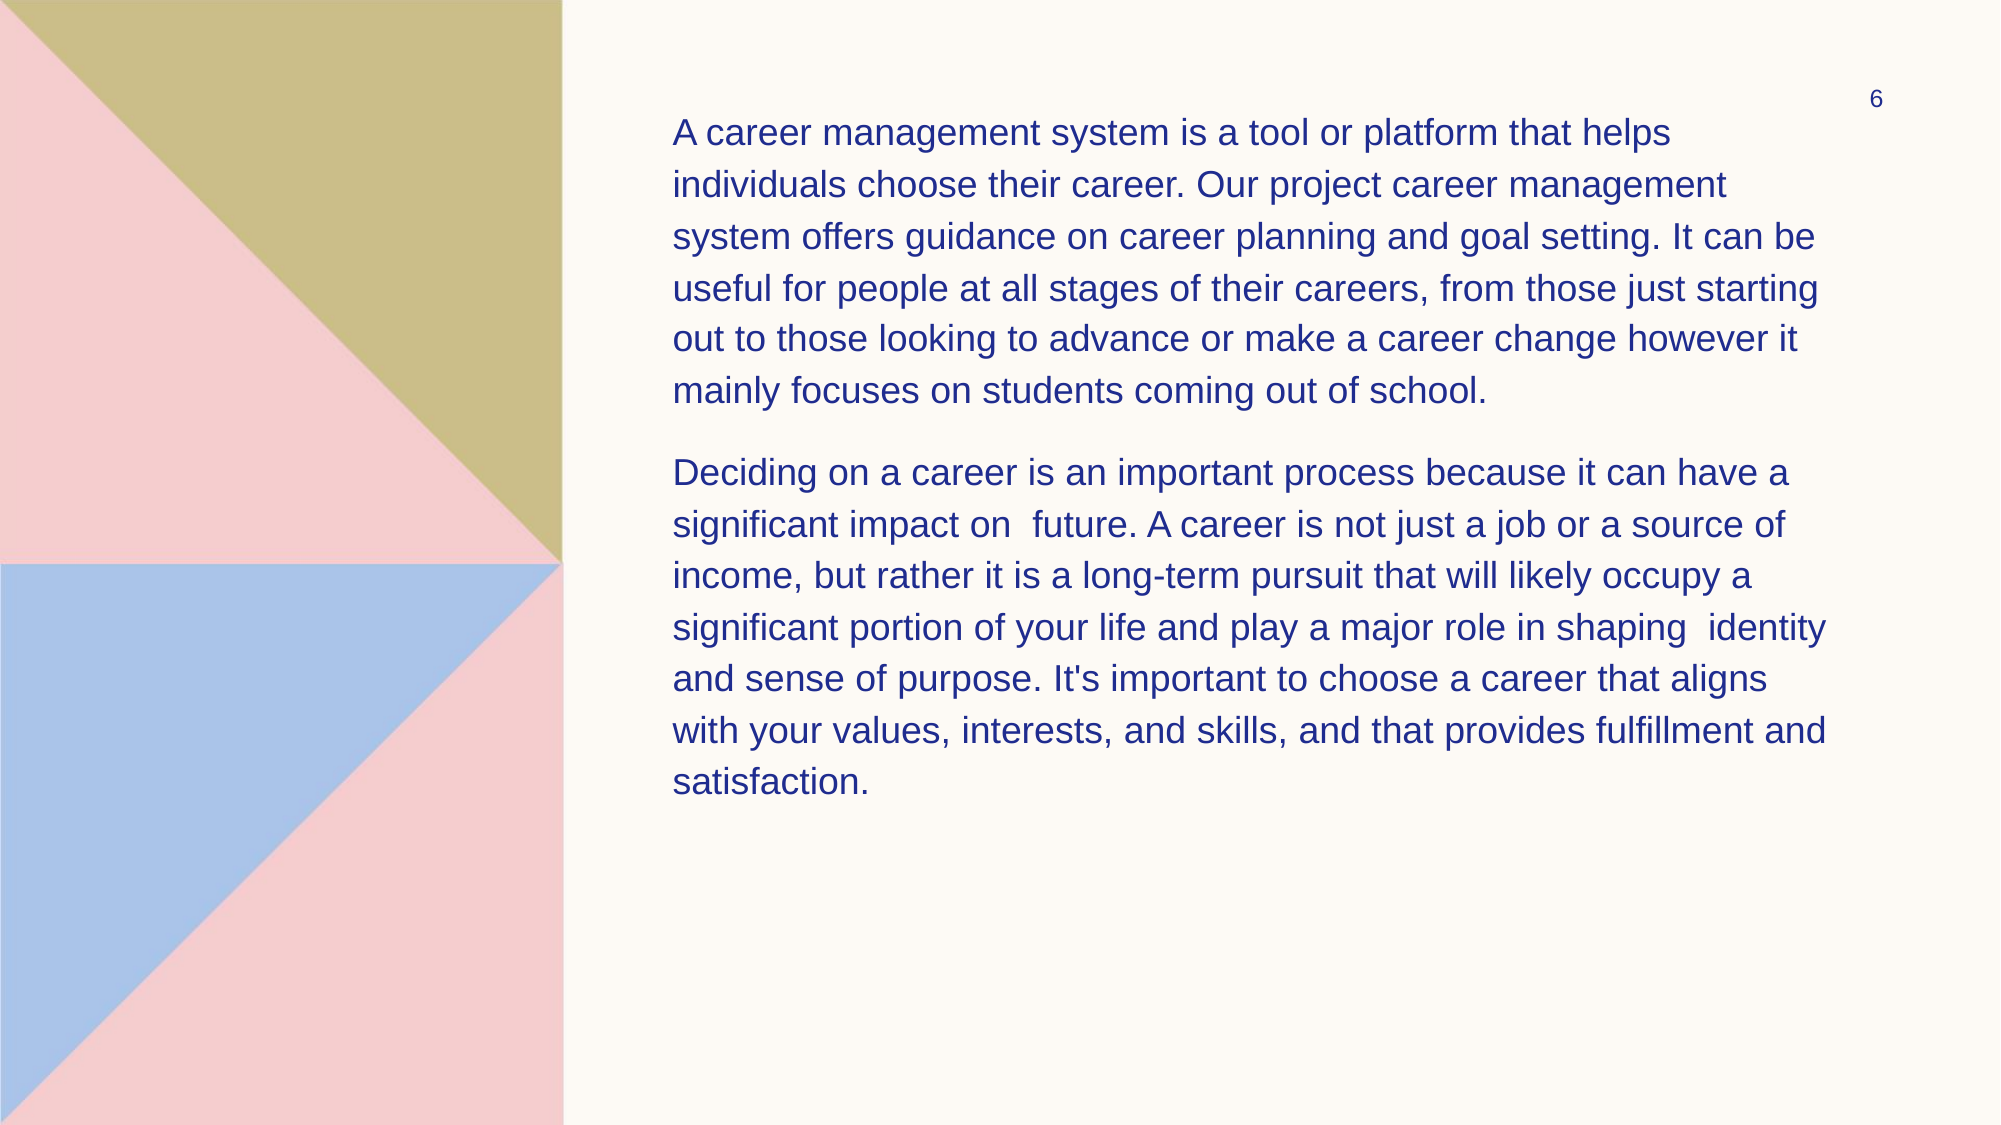

6
A career management system is a tool or platform that helps
individuals choose their career. Our project career management
system offers guidance on career planning and goal setting. It can be
useful for people at all stages of their careers, from those just starting
out to those looking to advance or make a career change however it
mainly focuses on students coming out of school.
Deciding on a career is an important process because it can have a
significant impact on future. A career is not just a job or a source of
income, but rather it is a long-term pursuit that will likely occupy a
significant portion of your life and play a major role in shaping identity
and sense of purpose. It's important to choose a career that aligns
with your values, interests, and skills, and that provides fulfillment and
satisfaction.